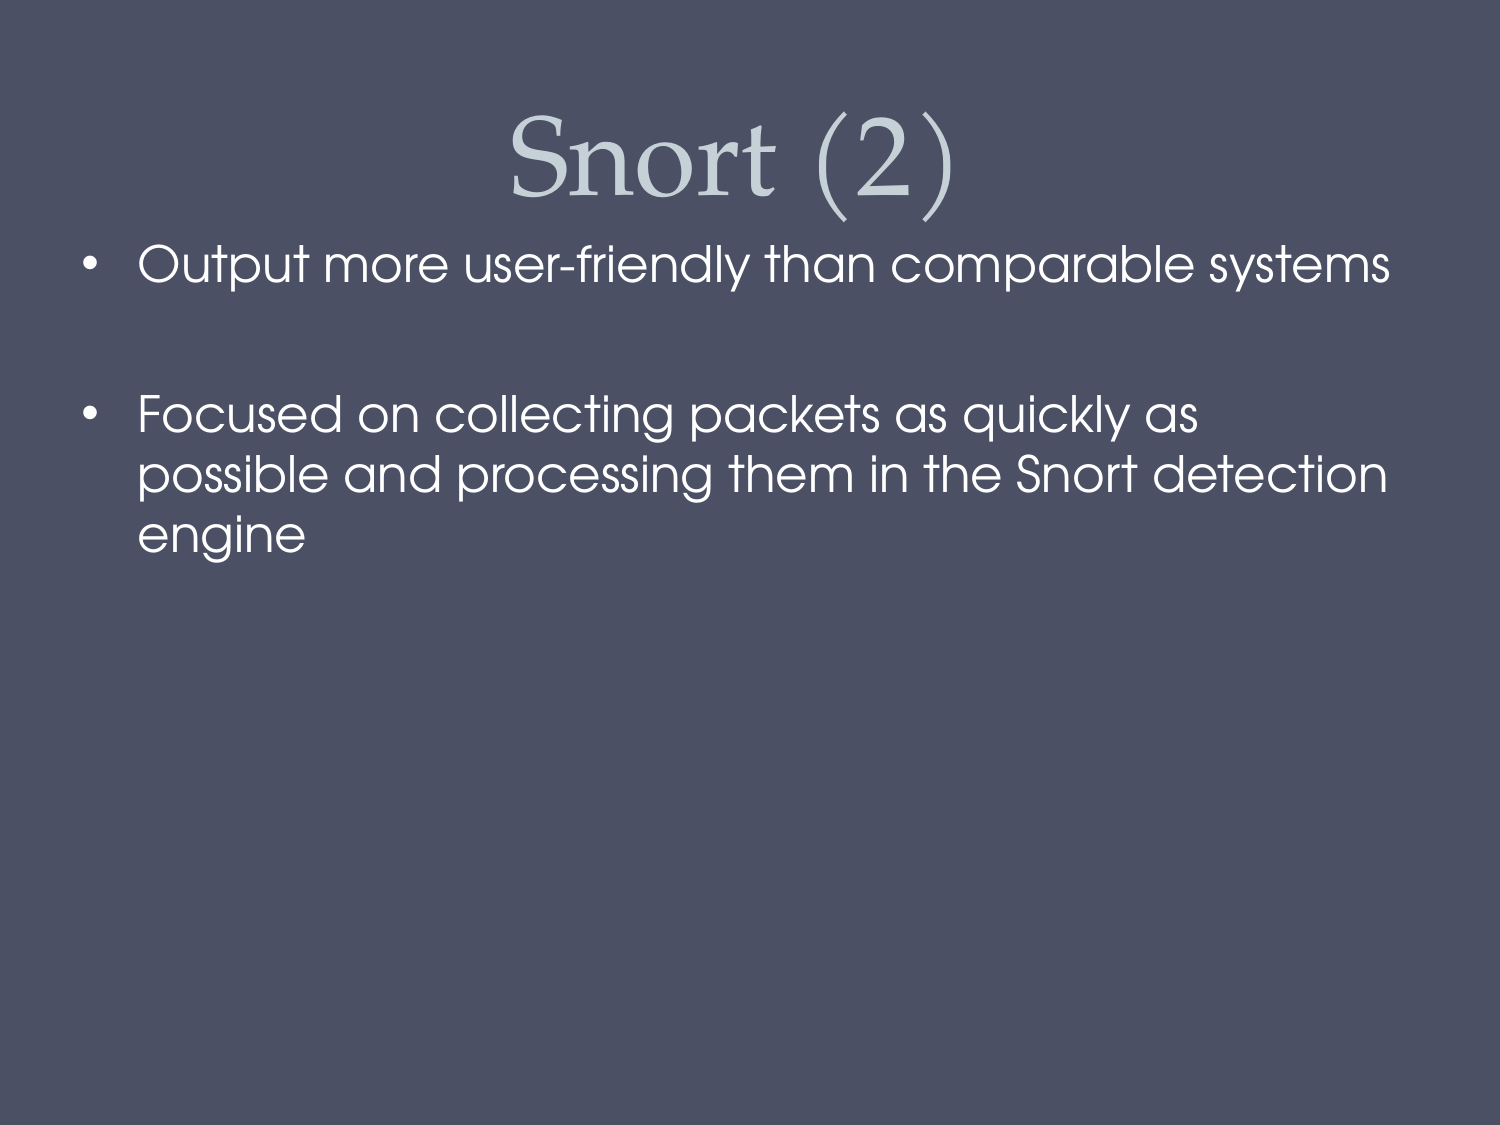

# Snort (2)
Output more user-friendly than comparable systems

Focused on collecting packets as quickly as possible and processing them in the Snort detection engine